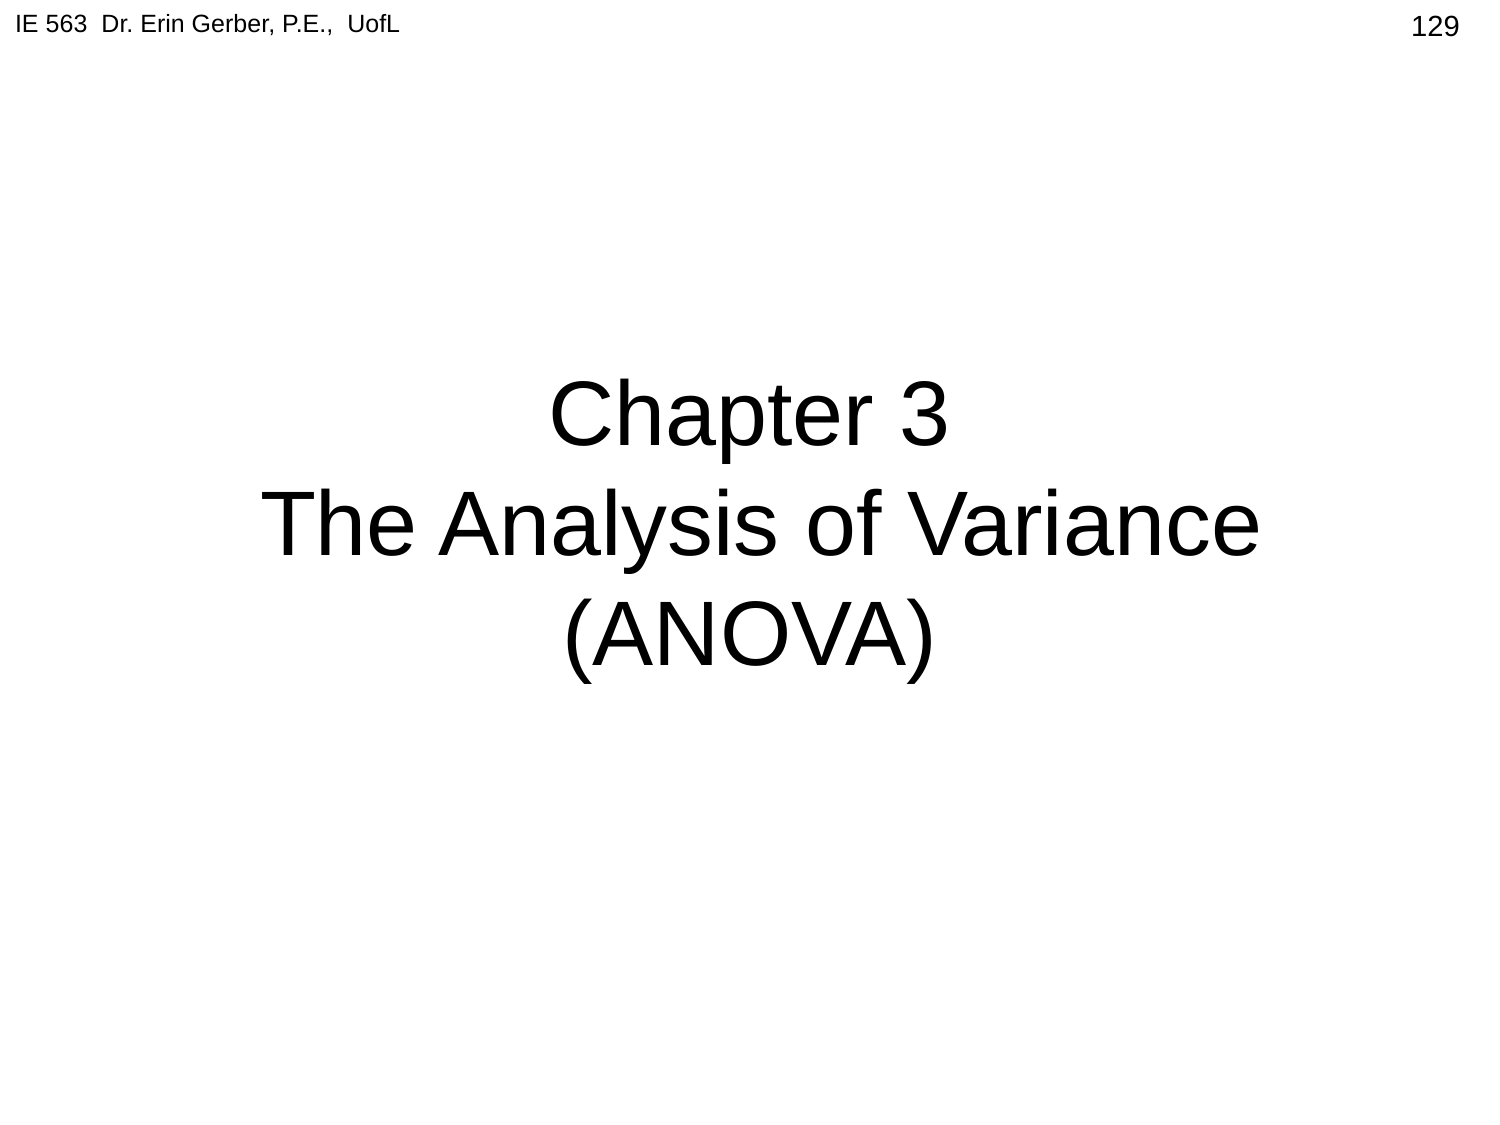

IE 563  Dr. Erin Gerber, P.E.,  UofL
129
# Chapter 3 The Analysis of Variance (ANOVA)